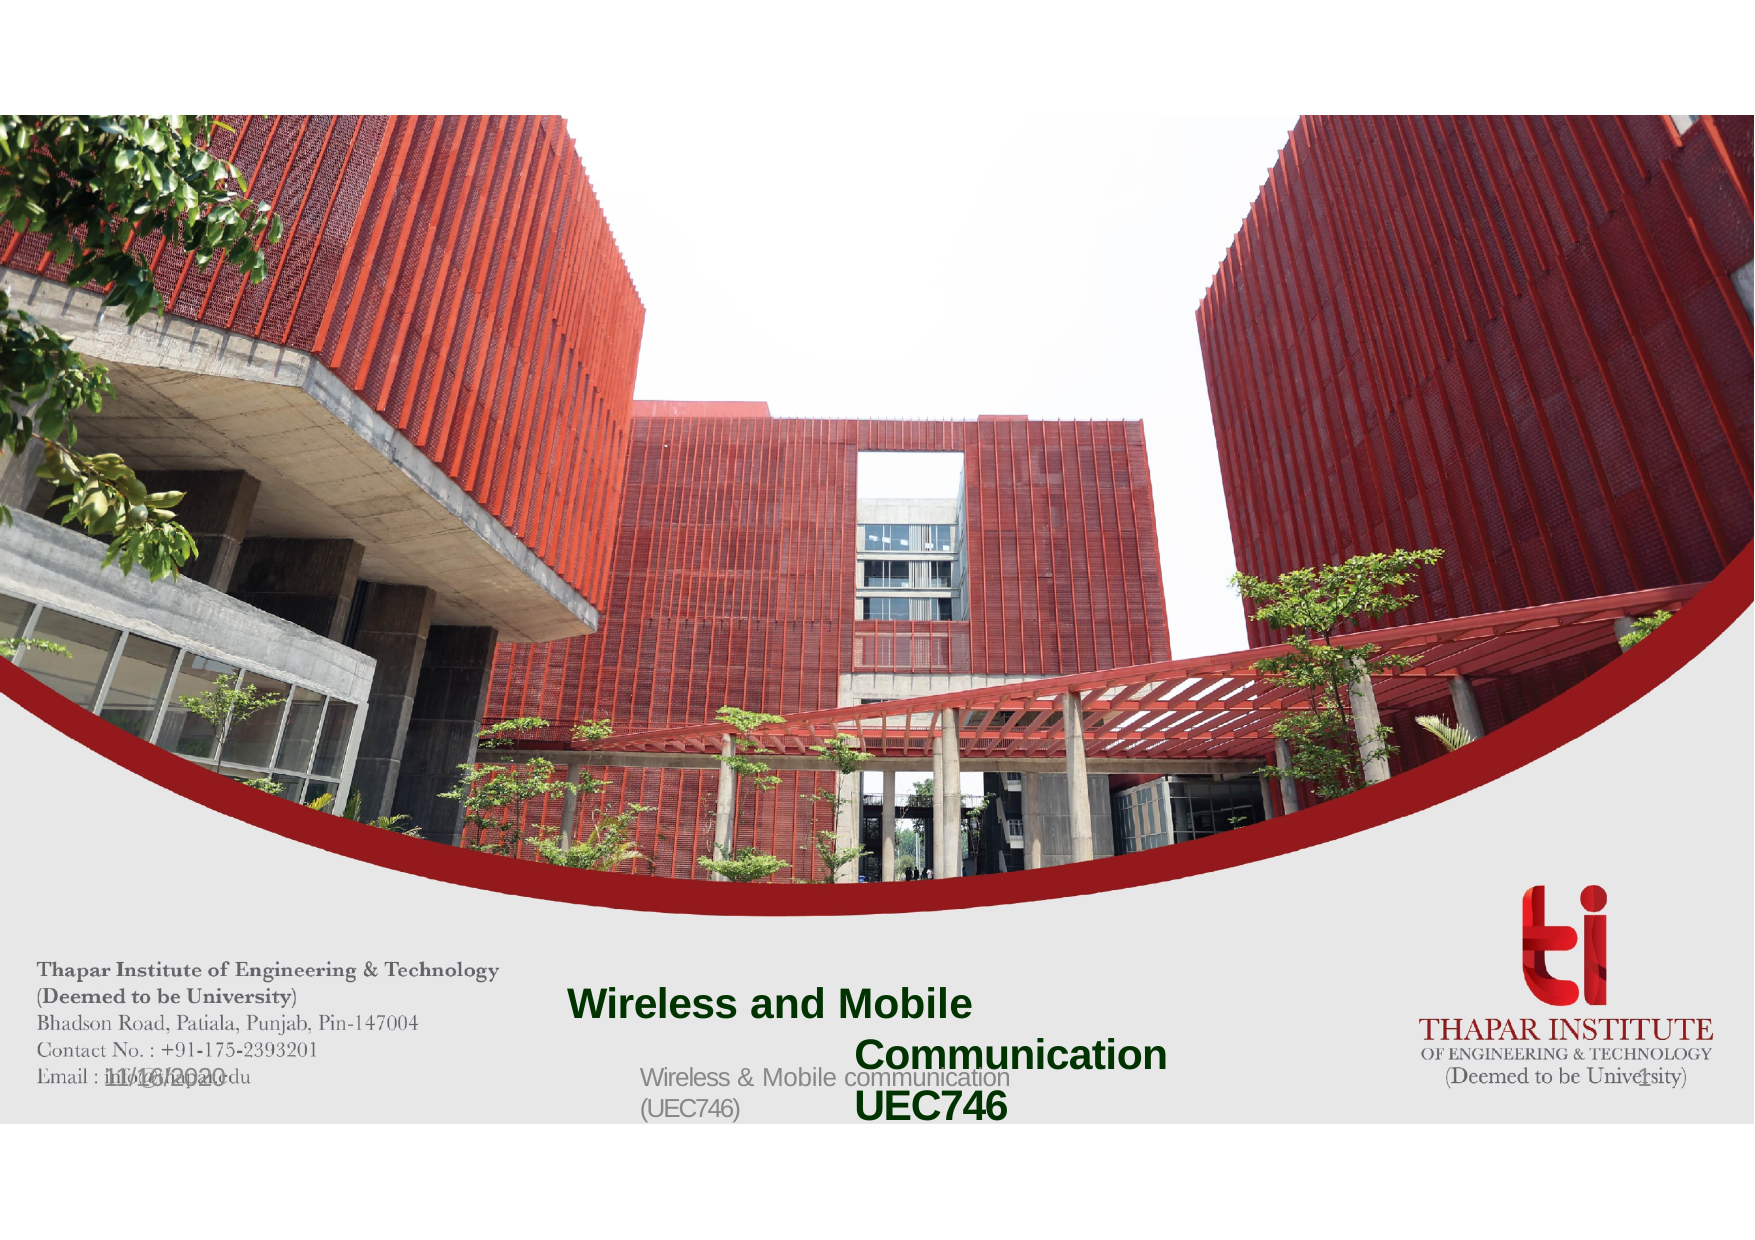

Wireless and Mobile Communication  UEC746
11/16/2020
Wireless & Mobile communication (UEC746)
1